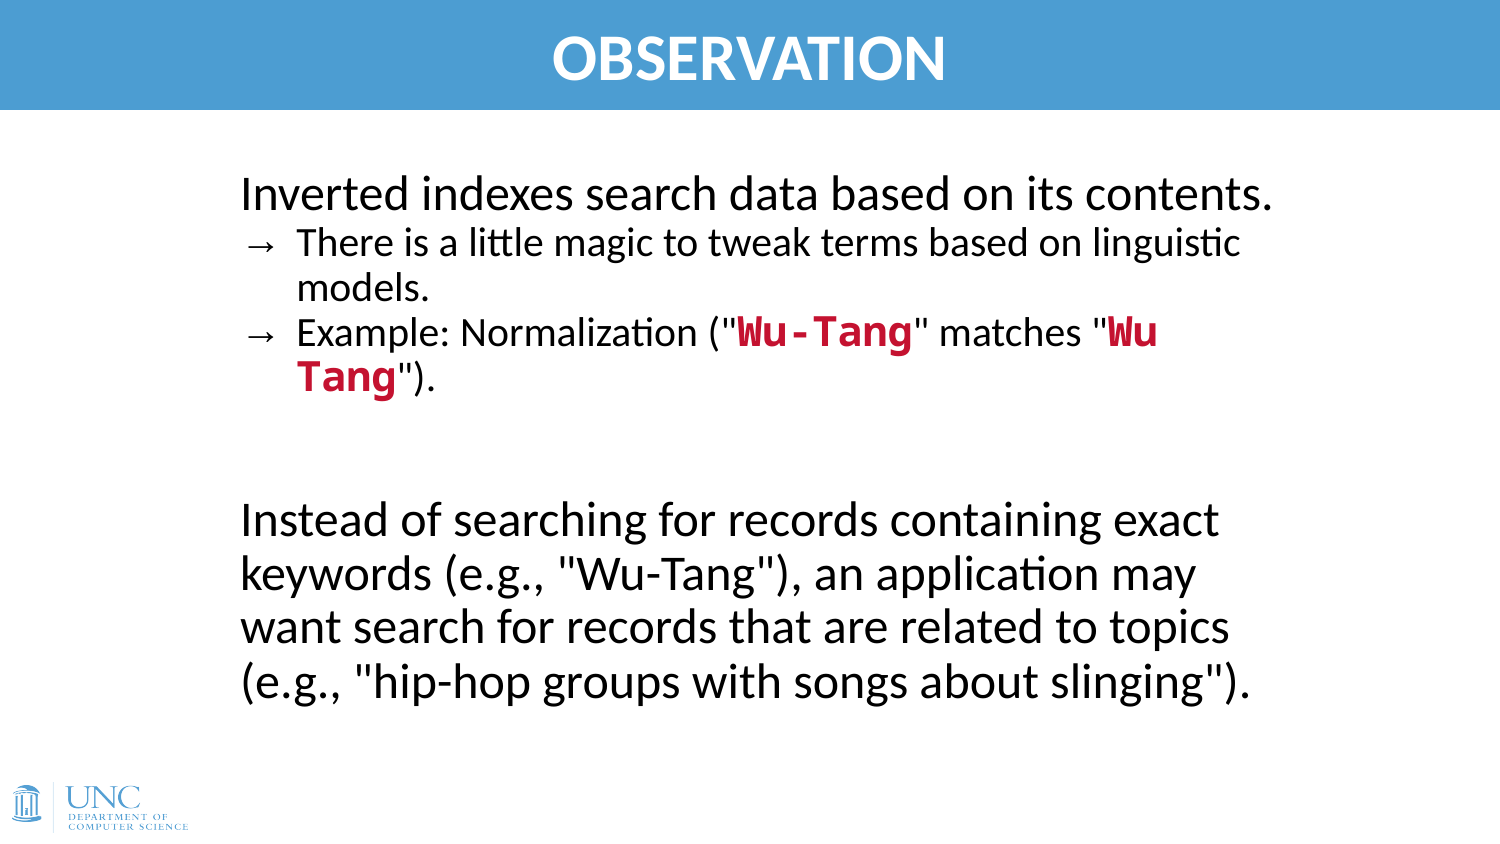

# OBSERVATION
39
Inverted indexes search data based on its contents.
There is a little magic to tweak terms based on linguistic models.
Example: Normalization ("Wu-Tang" matches "Wu Tang").

Instead of searching for records containing exact keywords (e.g., "Wu-Tang"), an application may want search for records that are related to topics (e.g., "hip-hop groups with songs about slinging").